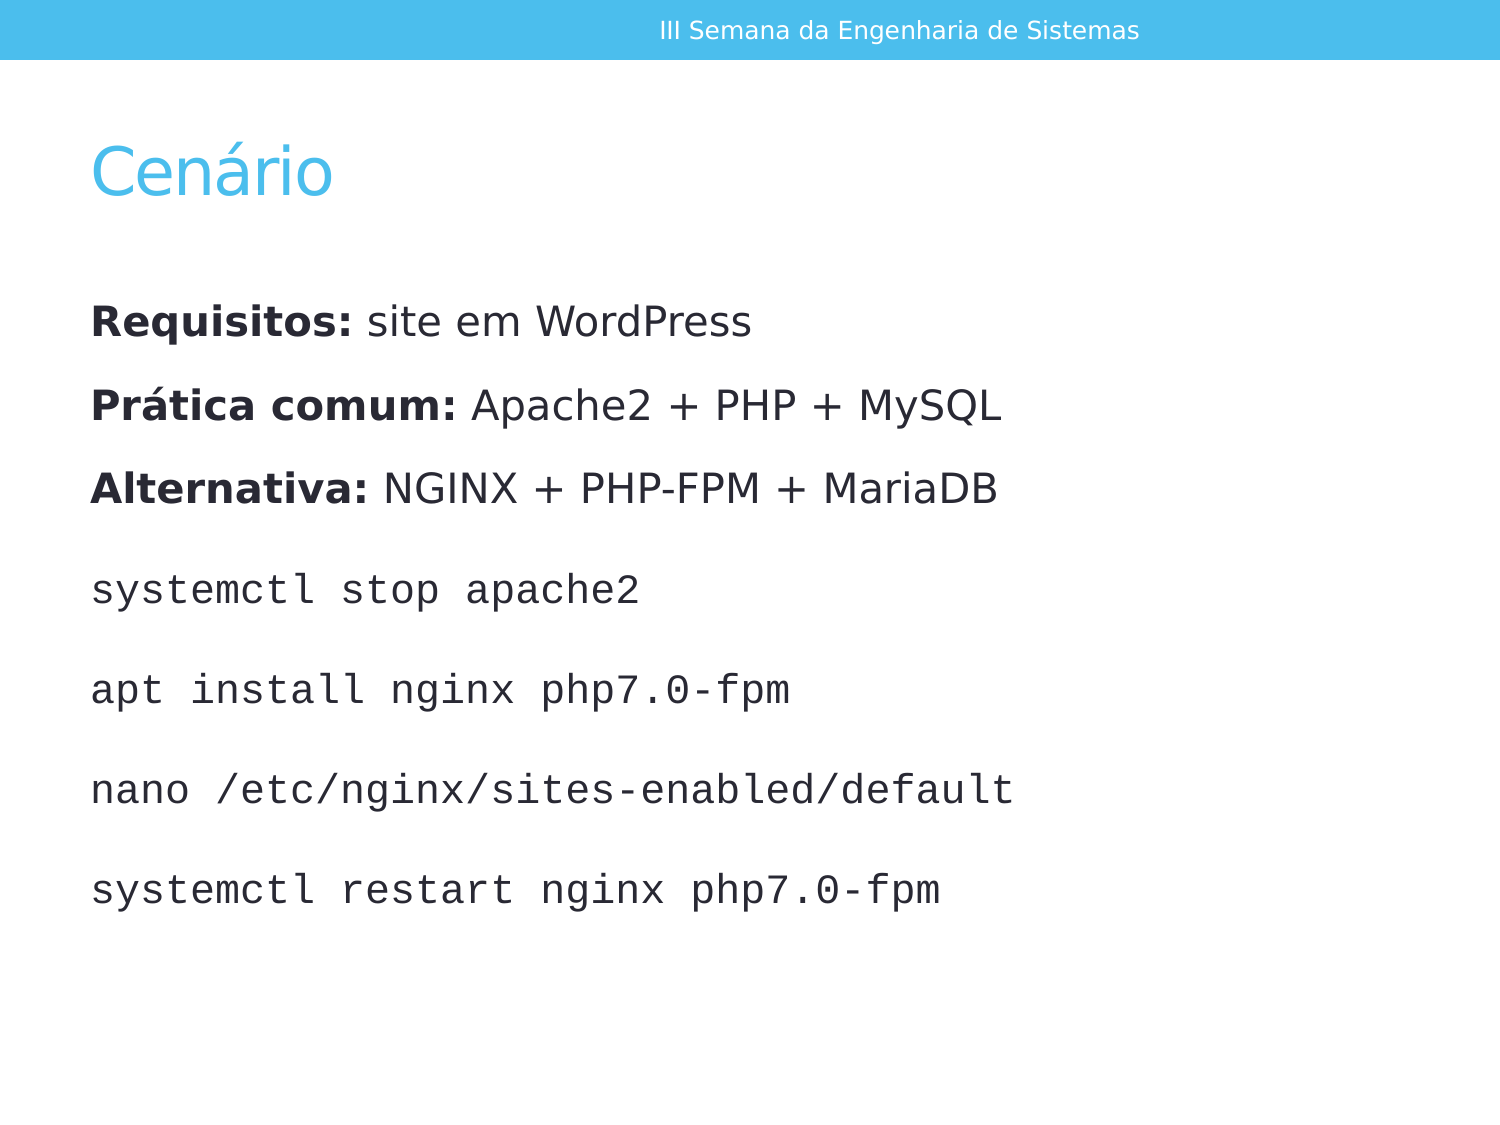

III Semana da Engenharia de Sistemas
# Cenário
Requisitos: site em WordPress
Prática comum: Apache2 + PHP + MySQL
Alternativa: NGINX + PHP-FPM + MariaDB

systemctl stop apache2

apt install nginx php7.0-fpm

nano /etc/nginx/sites-enabled/default

systemctl restart nginx php7.0-fpm